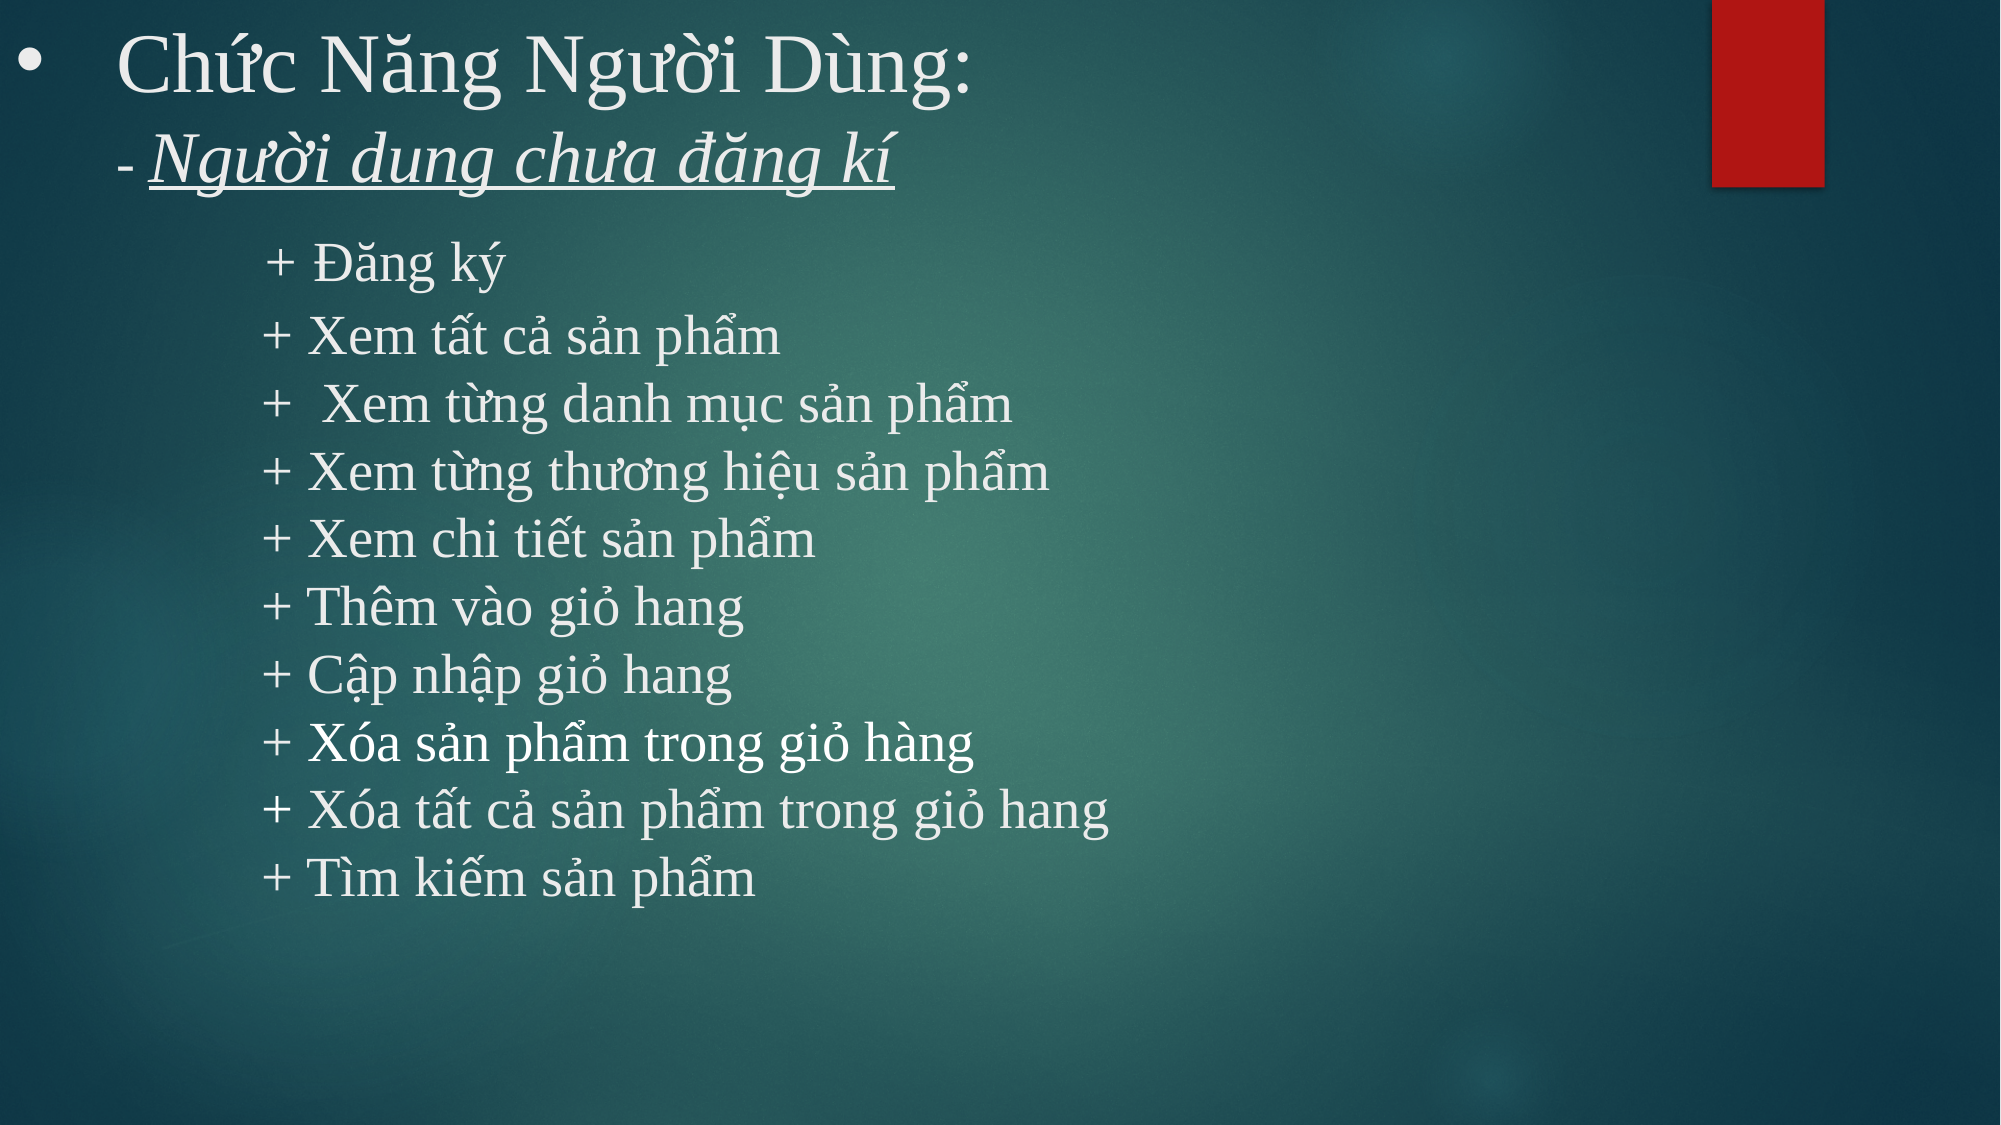

# Chức Năng Người Dùng: - Người dung chưa đăng kí + Đăng ký + Xem tất cả sản phẩm +  Xem từng danh mục sản phẩm + Xem từng thương hiệu sản phẩm + Xem chi tiết sản phẩm + Thêm vào giỏ hang + Cập nhập giỏ hang + Xóa sản phẩm trong giỏ hàng + Xóa tất cả sản phẩm trong giỏ hang + Tìm kiếm sản phẩm